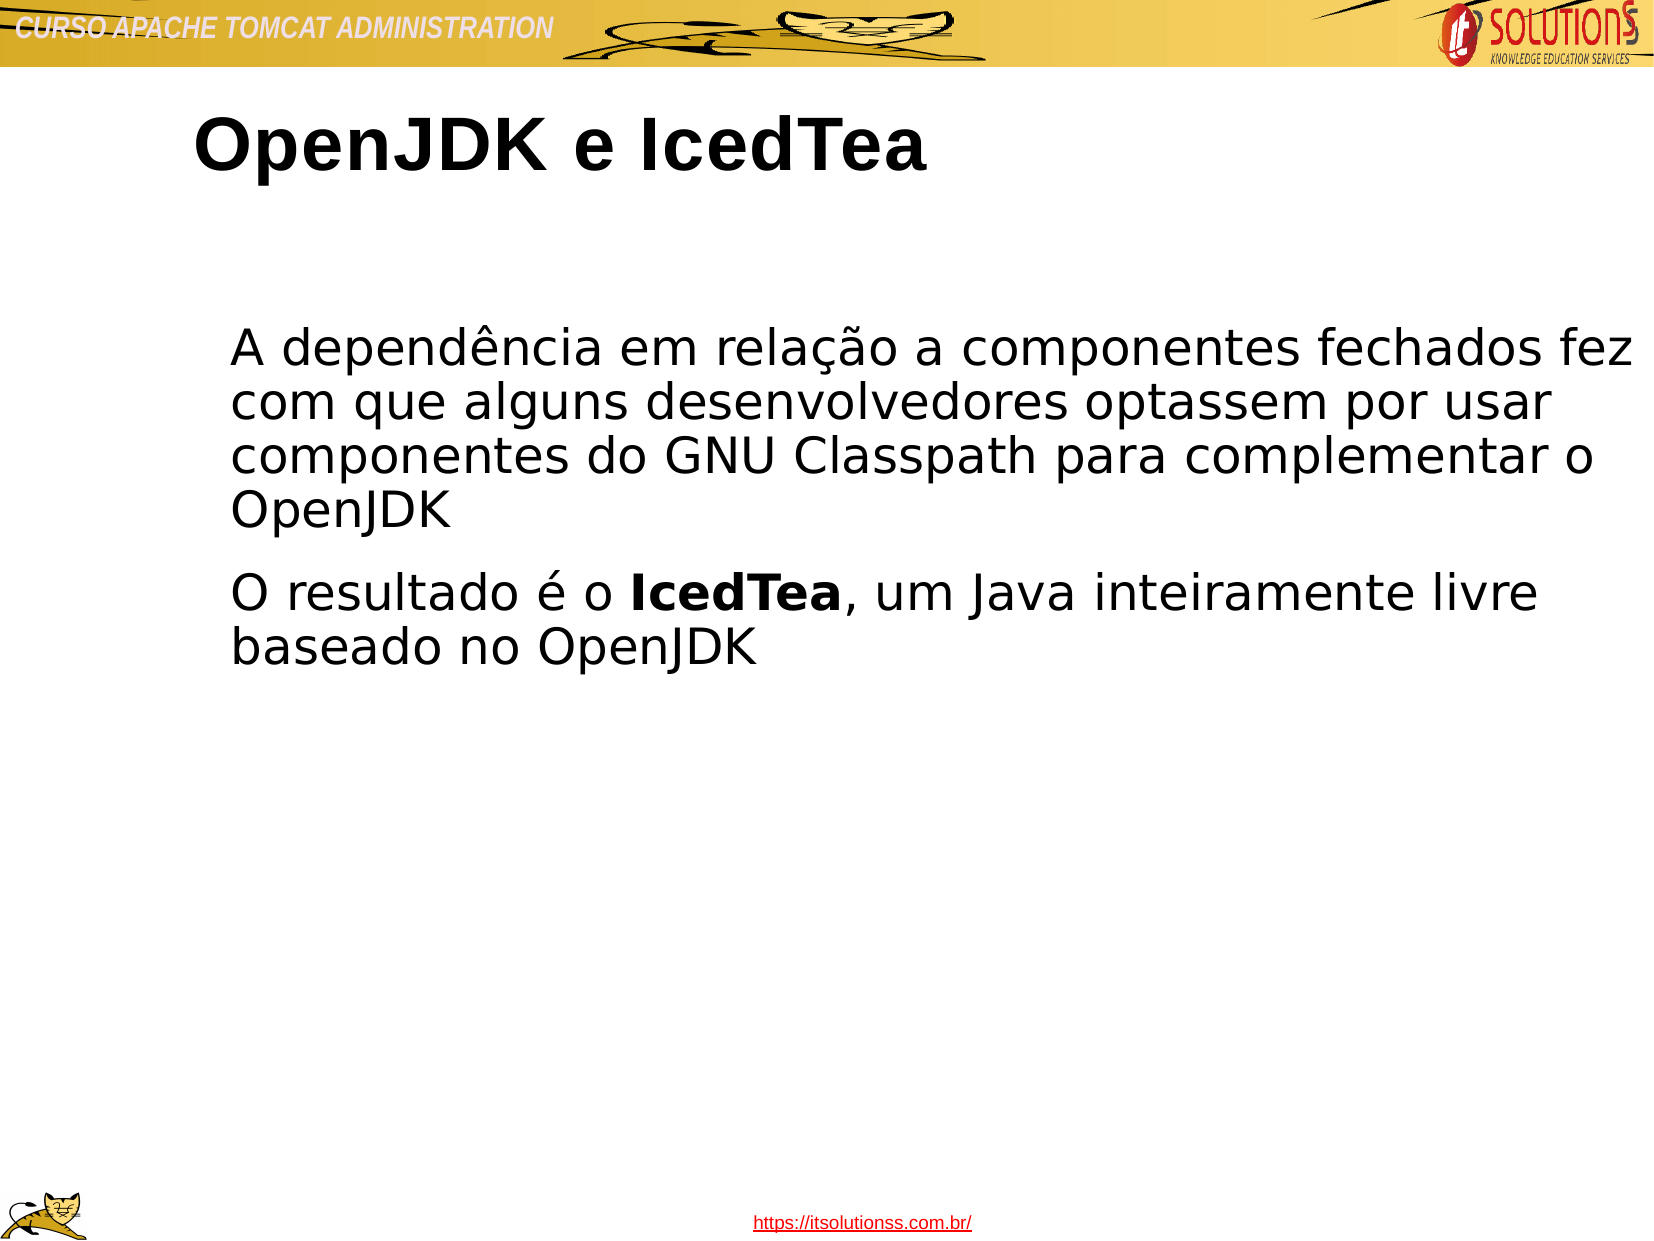

OpenJDK e IcedTea
A dependência em relação a componentes fechados fez com que alguns desenvolvedores optassem por usar componentes do GNU Classpath para complementar o OpenJDK
O resultado é o IcedTea, um Java inteiramente livre baseado no OpenJDK